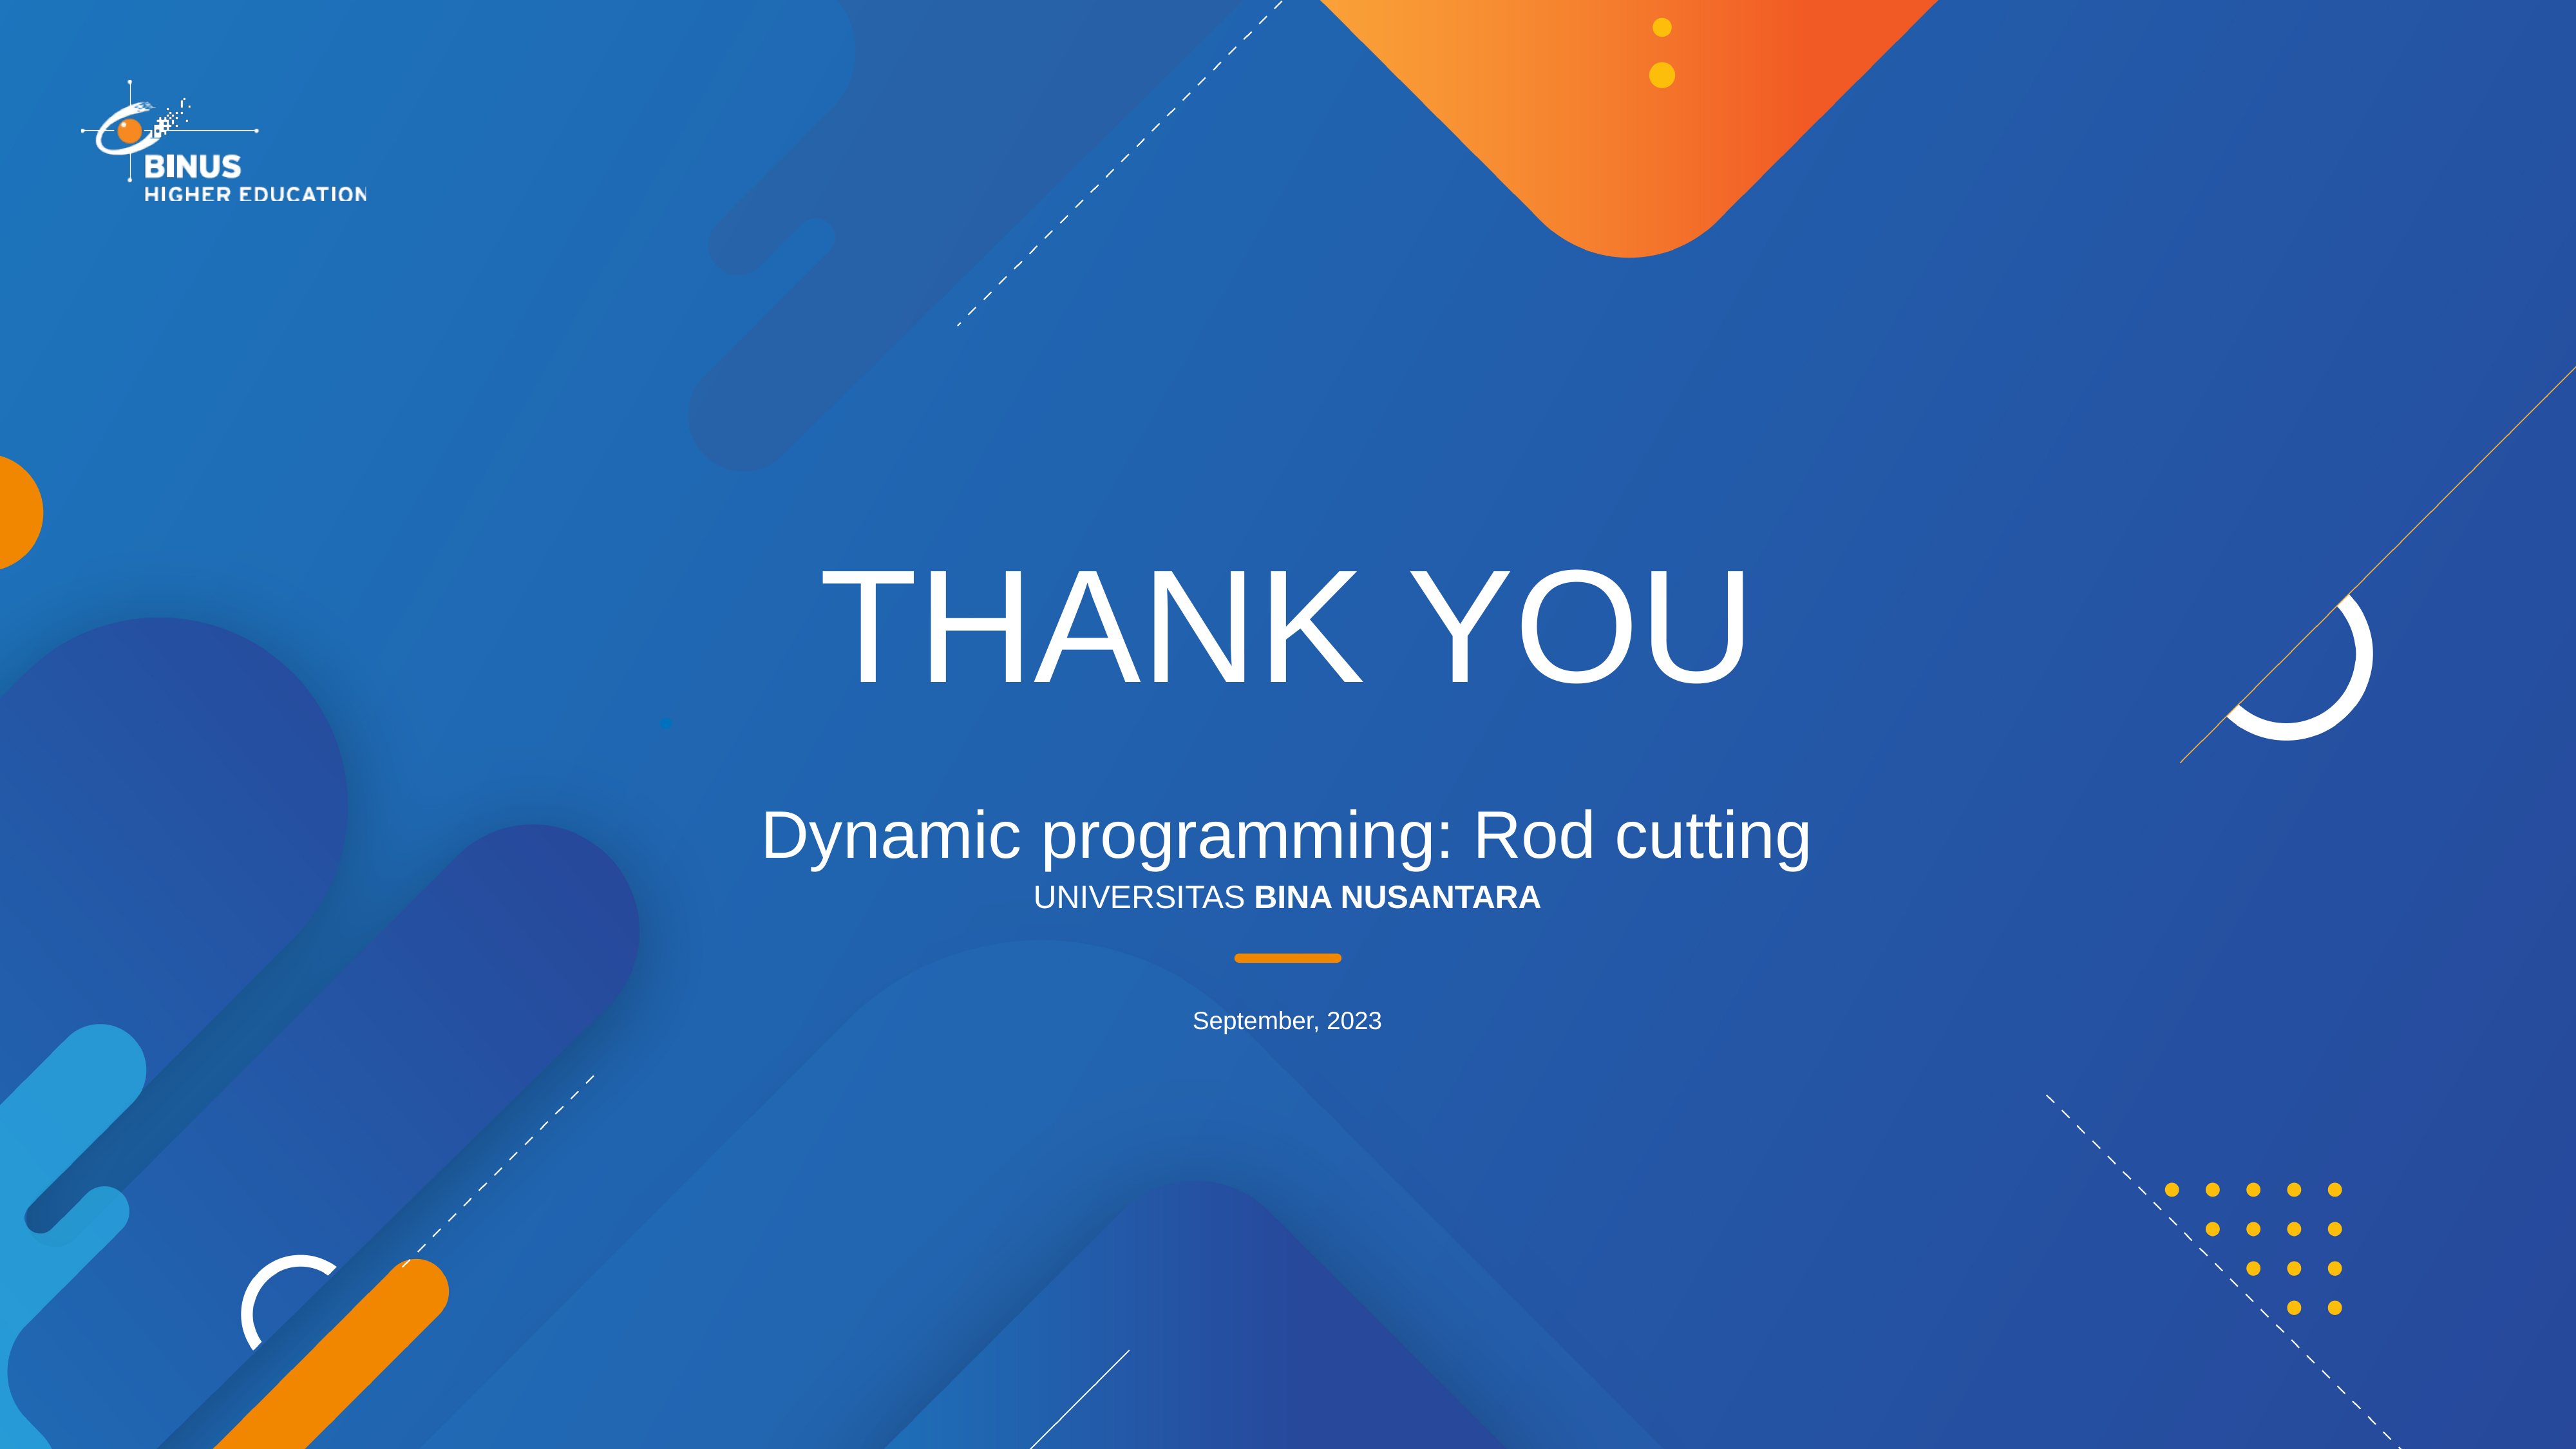

# Thank you
Dynamic programming: Rod cutting
September, 2023